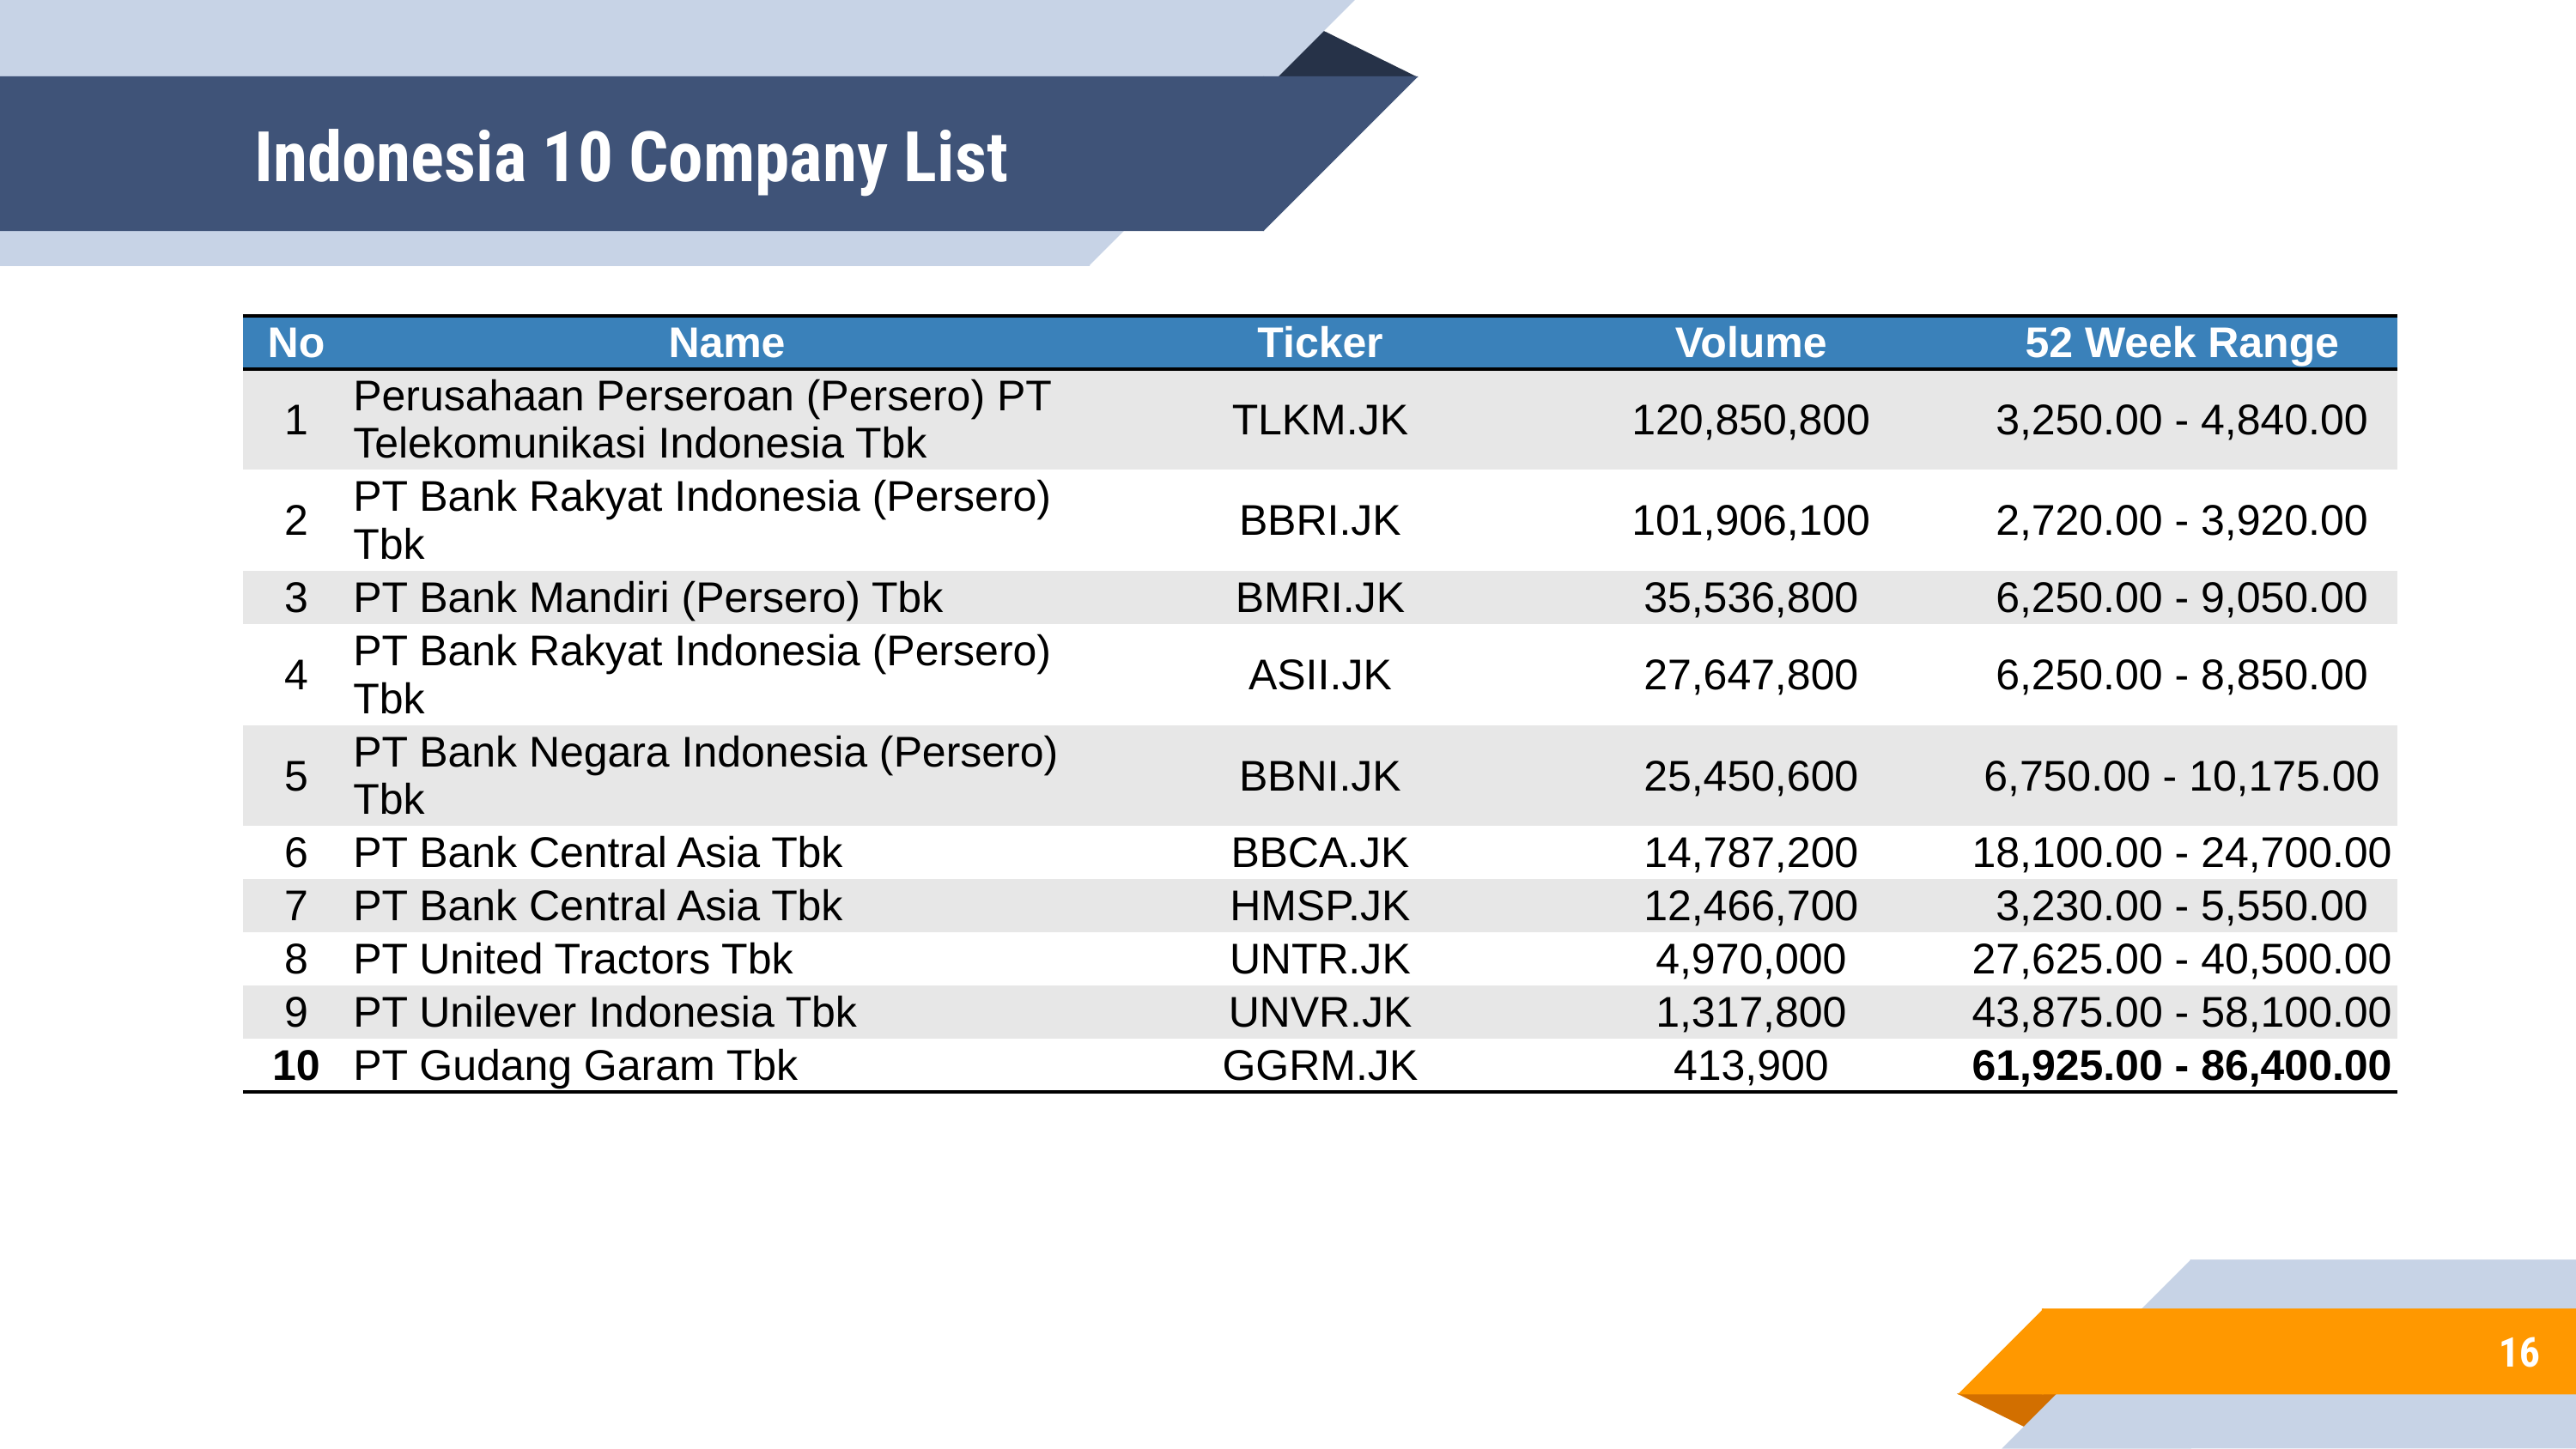

# Indonesia 10 Company List
| No | Name | Ticker | Volume | 52 Week Range |
| --- | --- | --- | --- | --- |
| 1 | Perusahaan Perseroan (Persero) PT Telekomunikasi Indonesia Tbk | TLKM.JK | 120,850,800 | 3,250.00 - 4,840.00 |
| 2 | PT Bank Rakyat Indonesia (Persero) Tbk | BBRI.JK | 101,906,100 | 2,720.00 - 3,920.00 |
| 3 | PT Bank Mandiri (Persero) Tbk | BMRI.JK | 35,536,800 | 6,250.00 - 9,050.00 |
| 4 | PT Bank Rakyat Indonesia (Persero) Tbk | ASII.JK | 27,647,800 | 6,250.00 - 8,850.00 |
| 5 | PT Bank Negara Indonesia (Persero) Tbk | BBNI.JK | 25,450,600 | 6,750.00 - 10,175.00 |
| 6 | PT Bank Central Asia Tbk | BBCA.JK | 14,787,200 | 18,100.00 - 24,700.00 |
| 7 | PT Bank Central Asia Tbk | HMSP.JK | 12,466,700 | 3,230.00 - 5,550.00 |
| 8 | PT United Tractors Tbk | UNTR.JK | 4,970,000 | 27,625.00 - 40,500.00 |
| 9 | PT Unilever Indonesia Tbk | UNVR.JK | 1,317,800 | 43,875.00 - 58,100.00 |
| 10 | PT Gudang Garam Tbk | GGRM.JK | 413,900 | 61,925.00 - 86,400.00 |
16